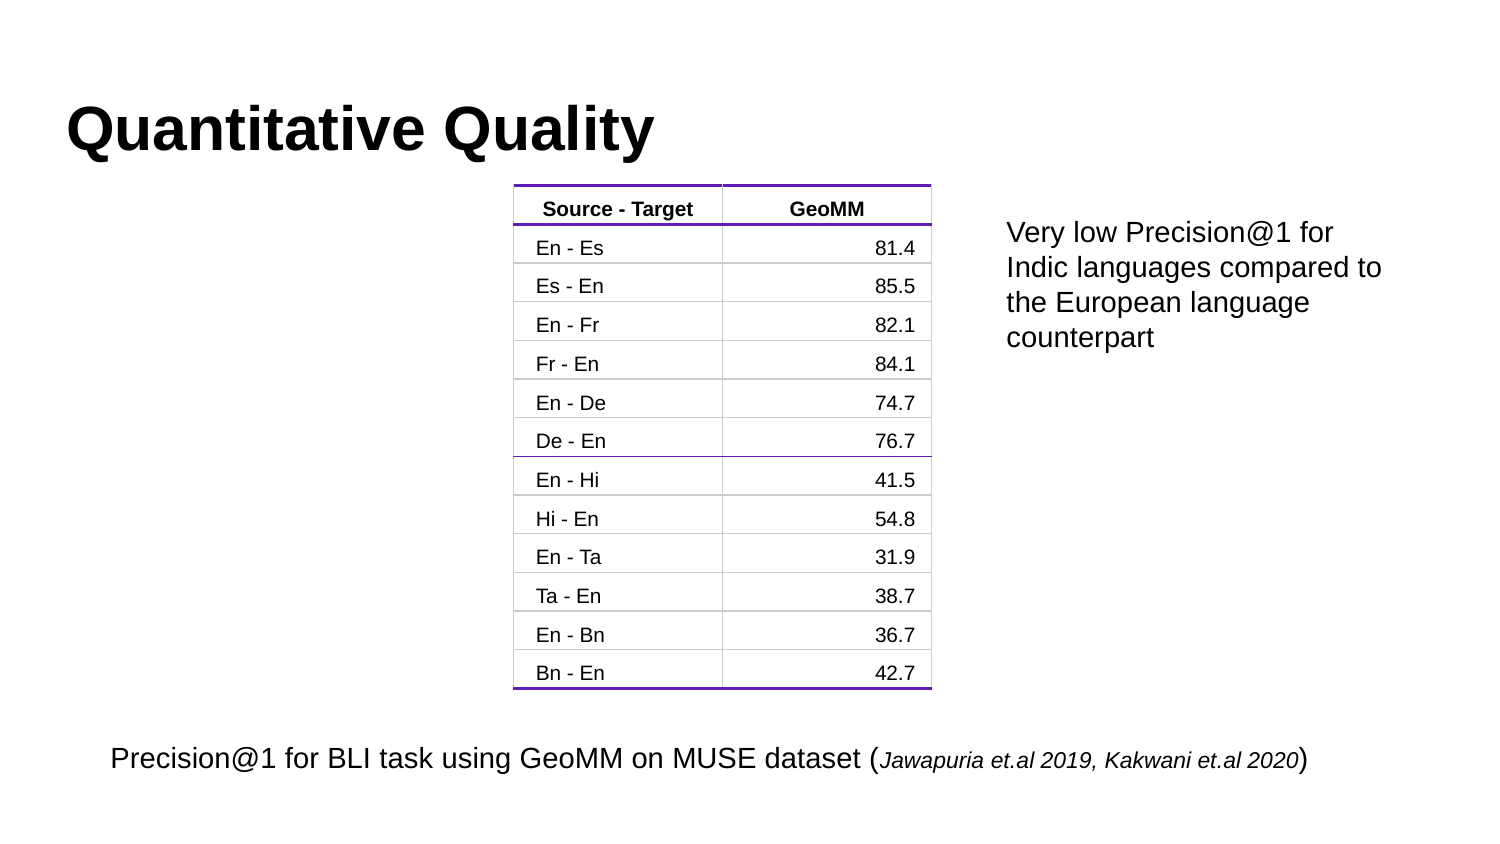

# Quantitative Quality
| Source - Target | GeoMM |
| --- | --- |
| En - Es | 81.4 |
| Es - En | 85.5 |
| En - Fr | 82.1 |
| Fr - En | 84.1 |
| En - De | 74.7 |
| De - En | 76.7 |
| En - Hi | 41.5 |
| Hi - En | 54.8 |
| En - Ta | 31.9 |
| Ta - En | 38.7 |
| En - Bn | 36.7 |
| Bn - En | 42.7 |
Very low Precision@1 for Indic languages compared to the European language counterpart
Precision@1 for BLI task using GeoMM on MUSE dataset (Jawapuria et.al 2019, Kakwani et.al 2020)